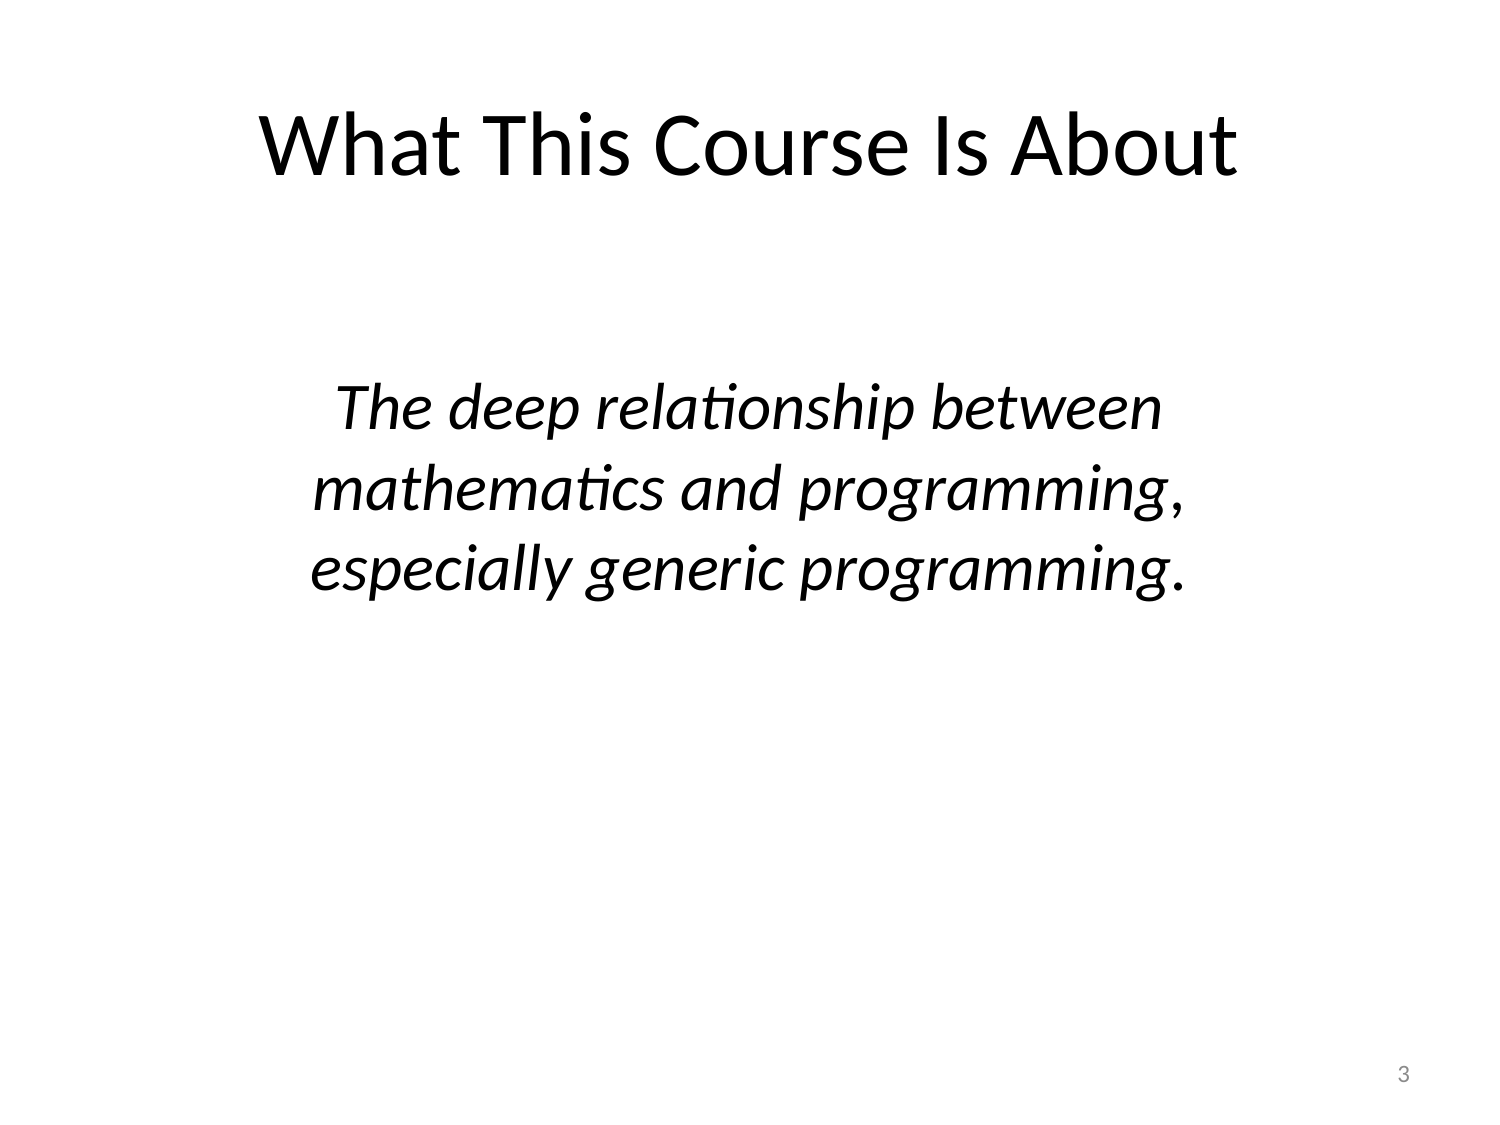

# What This Course Is About

The deep relationship between
mathematics and programming,
especially generic programming.
3